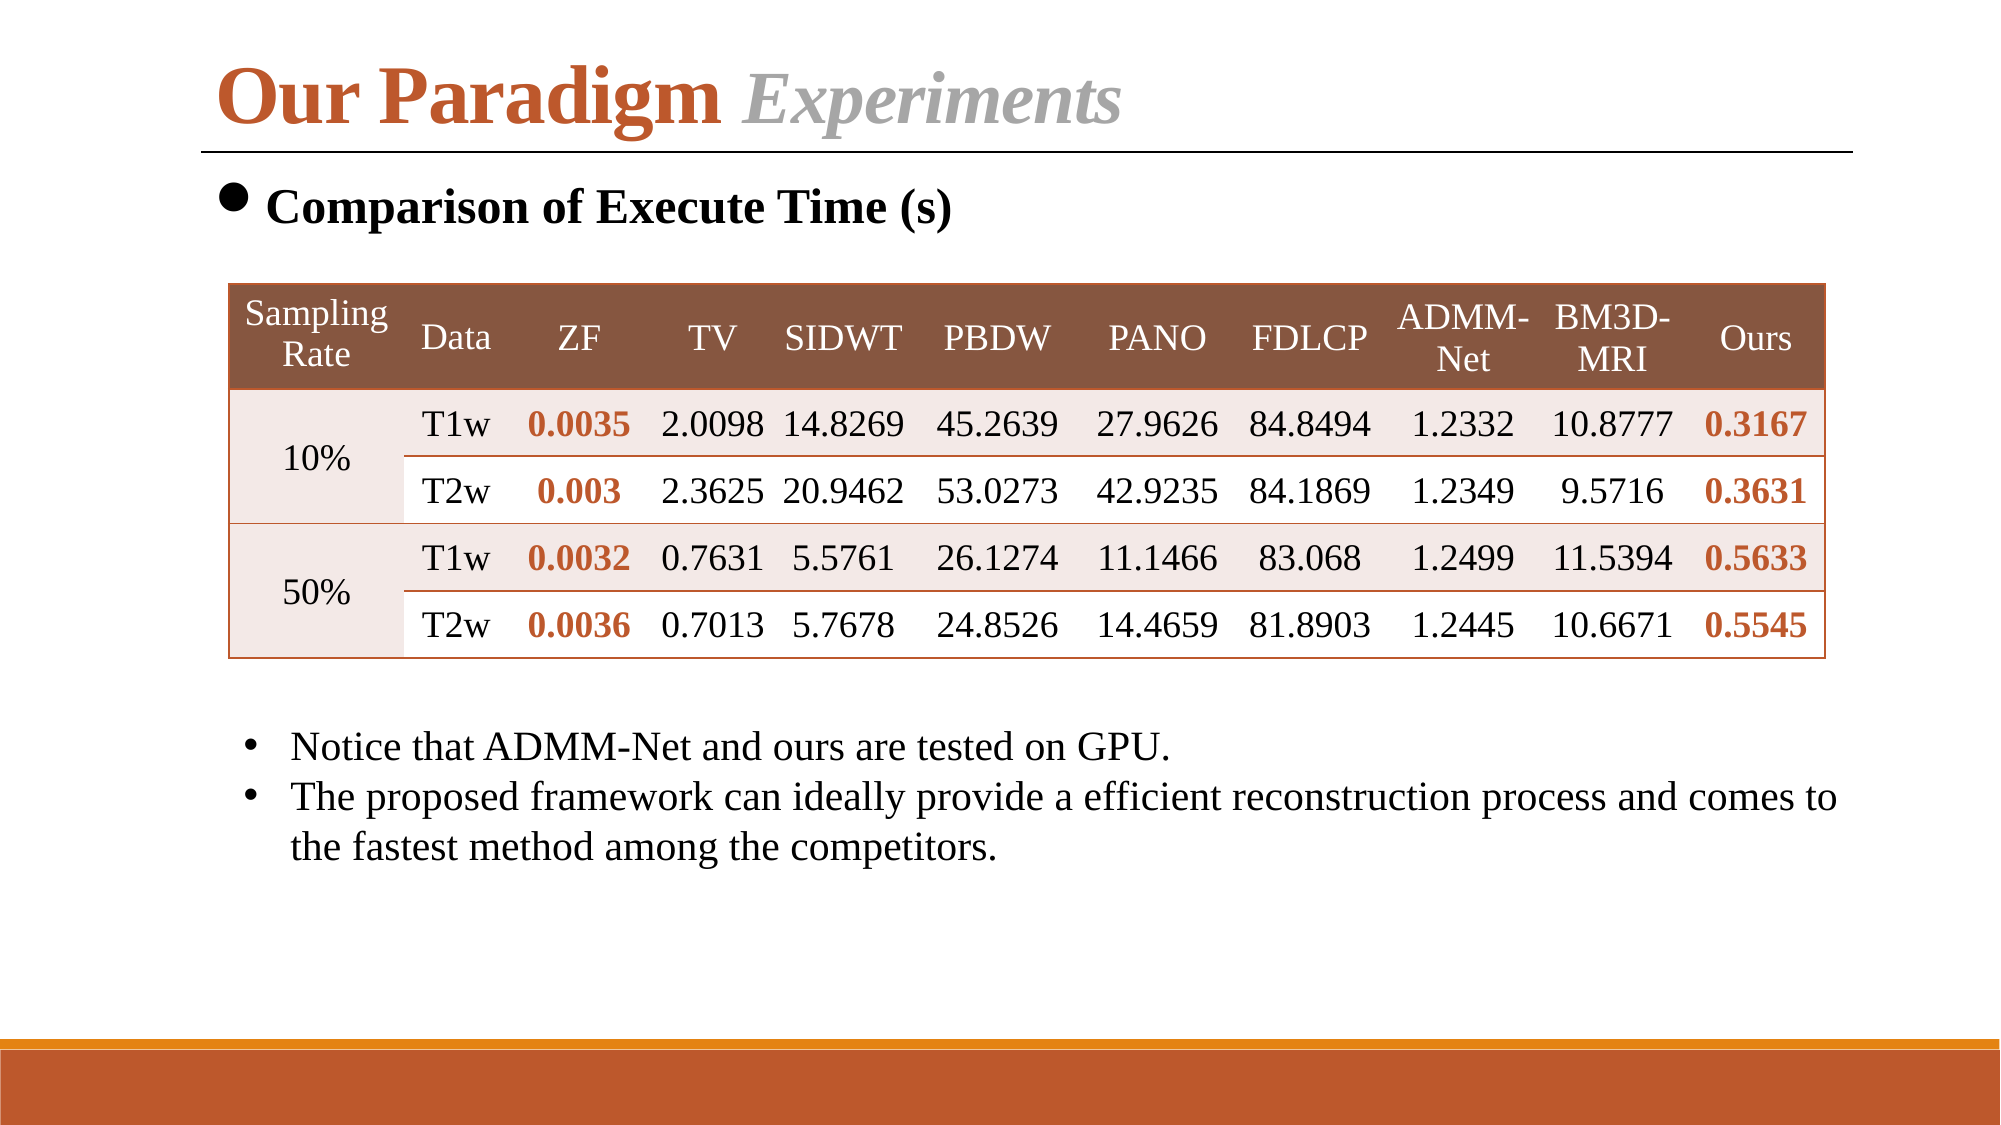

Our Paradigm Experiments
Comparison of Execute Time (s)
| Sampling Rate | Data | ZF | TV | SIDWT | PBDW | PANO | FDLCP | ADMM-Net | BM3D-MRI | Ours |
| --- | --- | --- | --- | --- | --- | --- | --- | --- | --- | --- |
| 10% | T1w | 0.0035 | 2.0098 | 14.8269 | 45.2639 | 27.9626 | 84.8494 | 1.2332 | 10.8777 | 0.3167 |
|  | T2w | 0.003 | 2.3625 | 20.9462 | 53.0273 | 42.9235 | 84.1869 | 1.2349 | 9.5716 | 0.3631 |
| 50% | T1w | 0.0032 | 0.7631 | 5.5761 | 26.1274 | 11.1466 | 83.068 | 1.2499 | 11.5394 | 0.5633 |
|  | T2w | 0.0036 | 0.7013 | 5.7678 | 24.8526 | 14.4659 | 81.8903 | 1.2445 | 10.6671 | 0.5545 |
Notice that ADMM-Net and ours are tested on GPU.
The proposed framework can ideally provide a efficient reconstruction process and comes to the fastest method among the competitors.